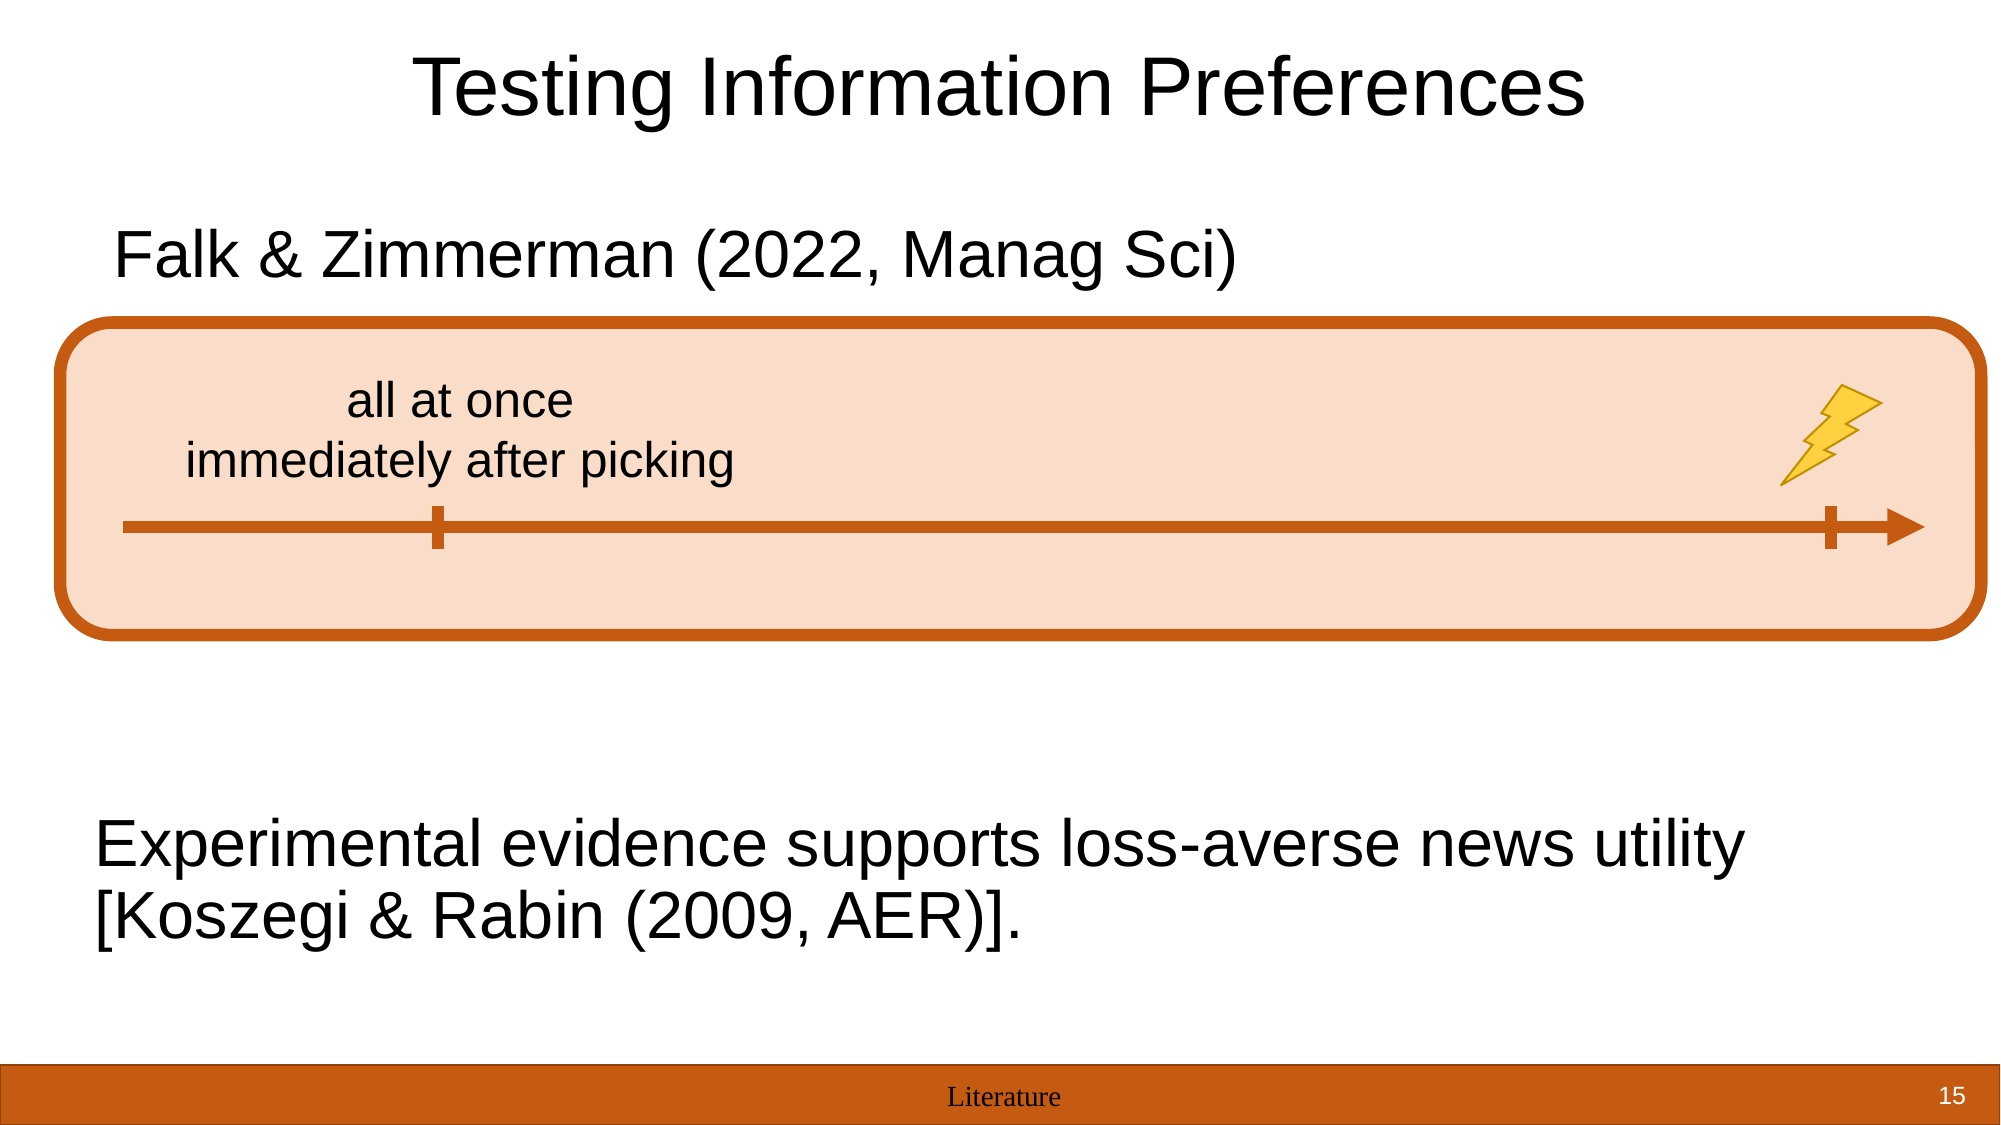

# Testing Information Preferences
Falk & Zimmerman (2022, Manag Sci)

all at once
immediately after picking

Experimental evidence supports loss-averse news utility [Koszegi & Rabin (2009, AER)].

Literature
15